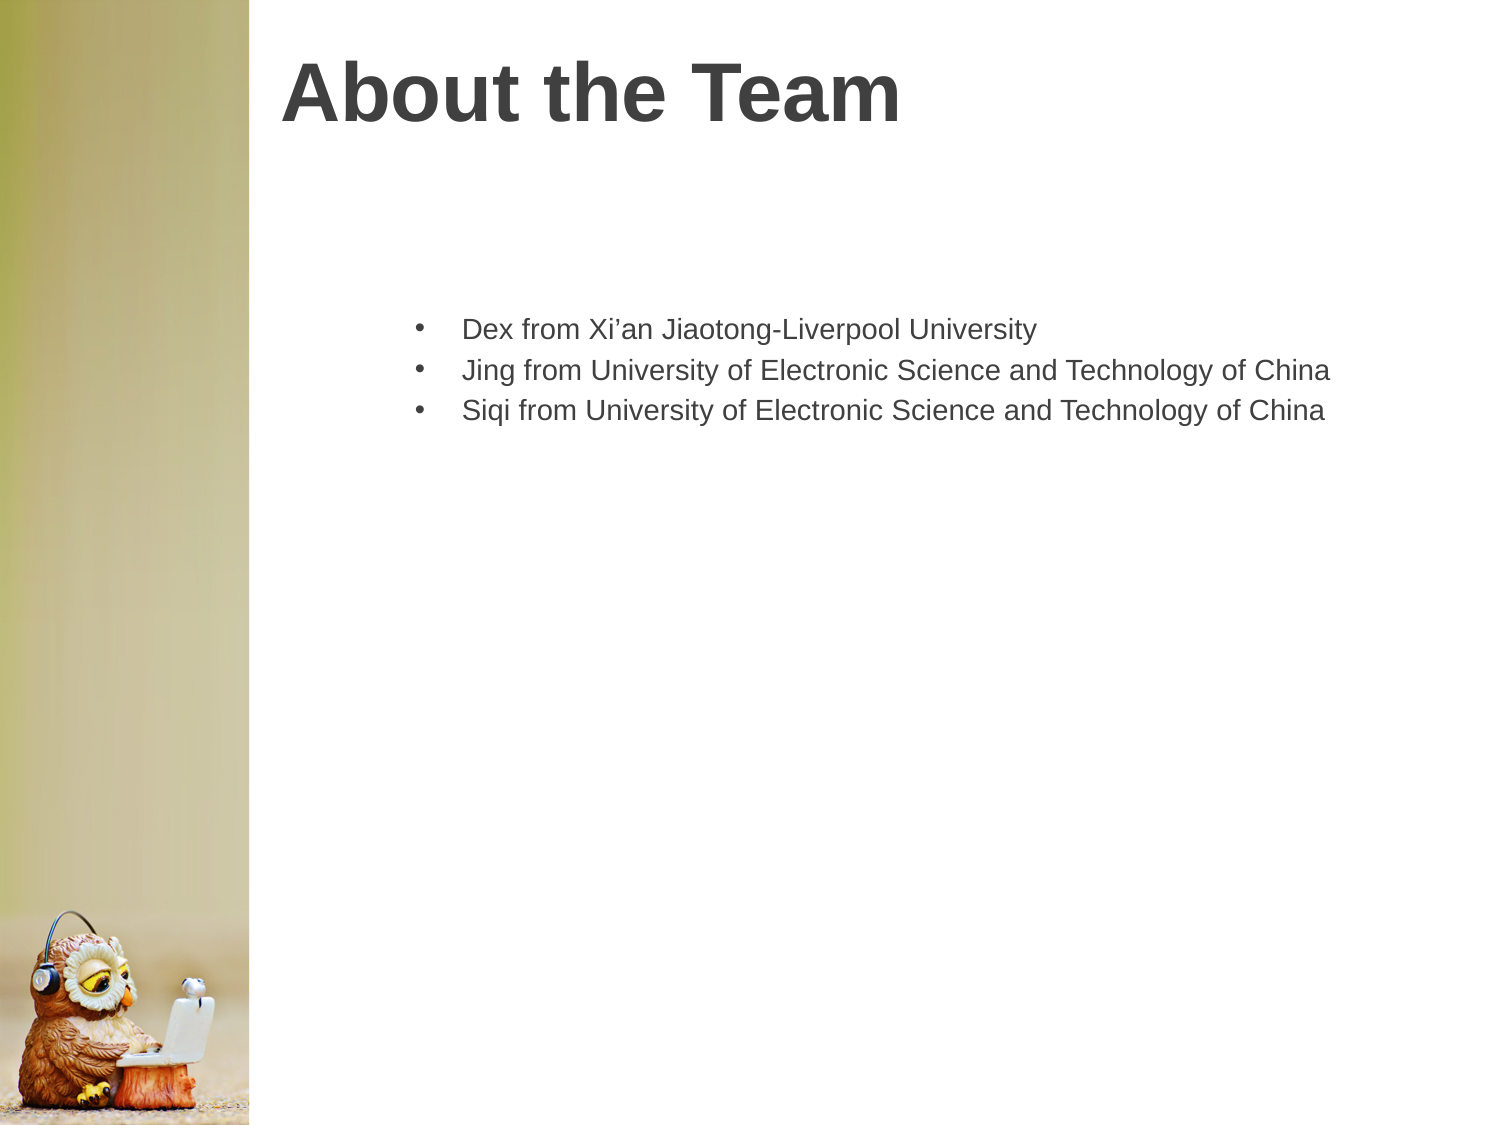

# About the Team
Dex from Xi’an Jiaotong-Liverpool University
Jing from University of Electronic Science and Technology of China
Siqi from University of Electronic Science and Technology of China